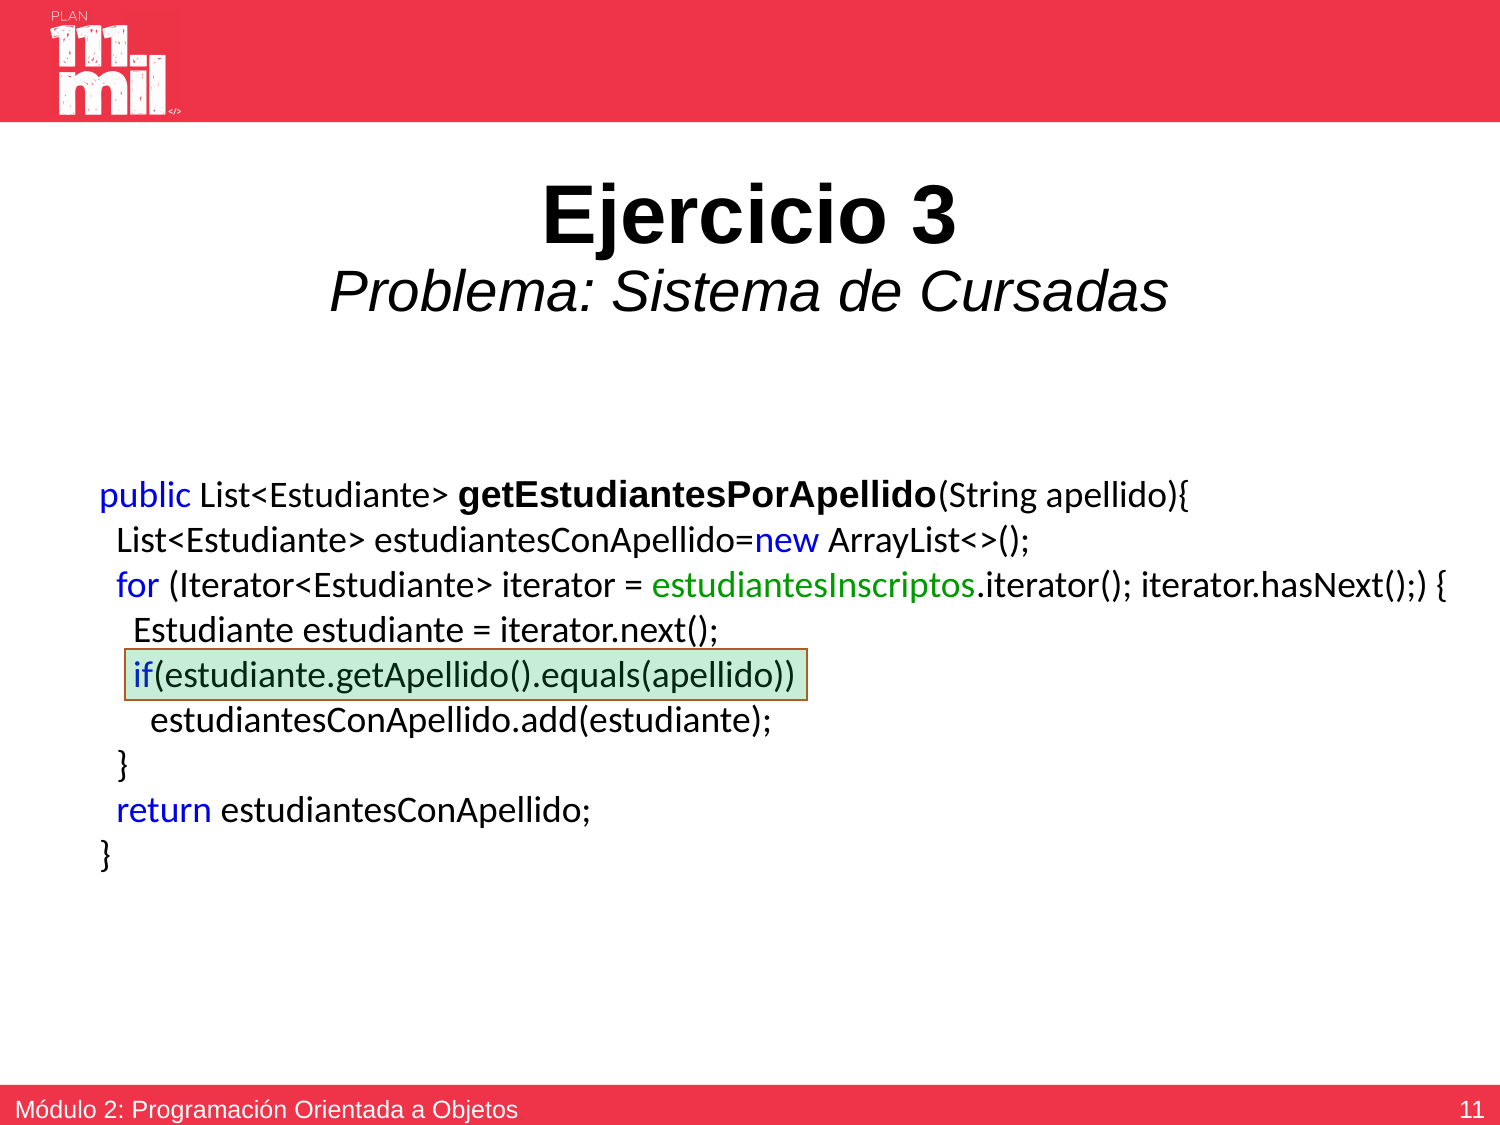

# Ejercicio 3 Problema: Sistema de Cursadas
public List<Estudiante> getEstudiantesPorApellido(String apellido){
  List<Estudiante> estudiantesConApellido=new ArrayList<>();
  for (Iterator<Estudiante> iterator = estudiantesInscriptos.iterator(); iterator.hasNext();) {
    Estudiante estudiante = iterator.next();
    if(estudiante.getApellido().equals(apellido))
      estudiantesConApellido.add(estudiante);
  }
  return estudiantesConApellido;
}

11
Módulo 2: Programación Orientada a Objetos